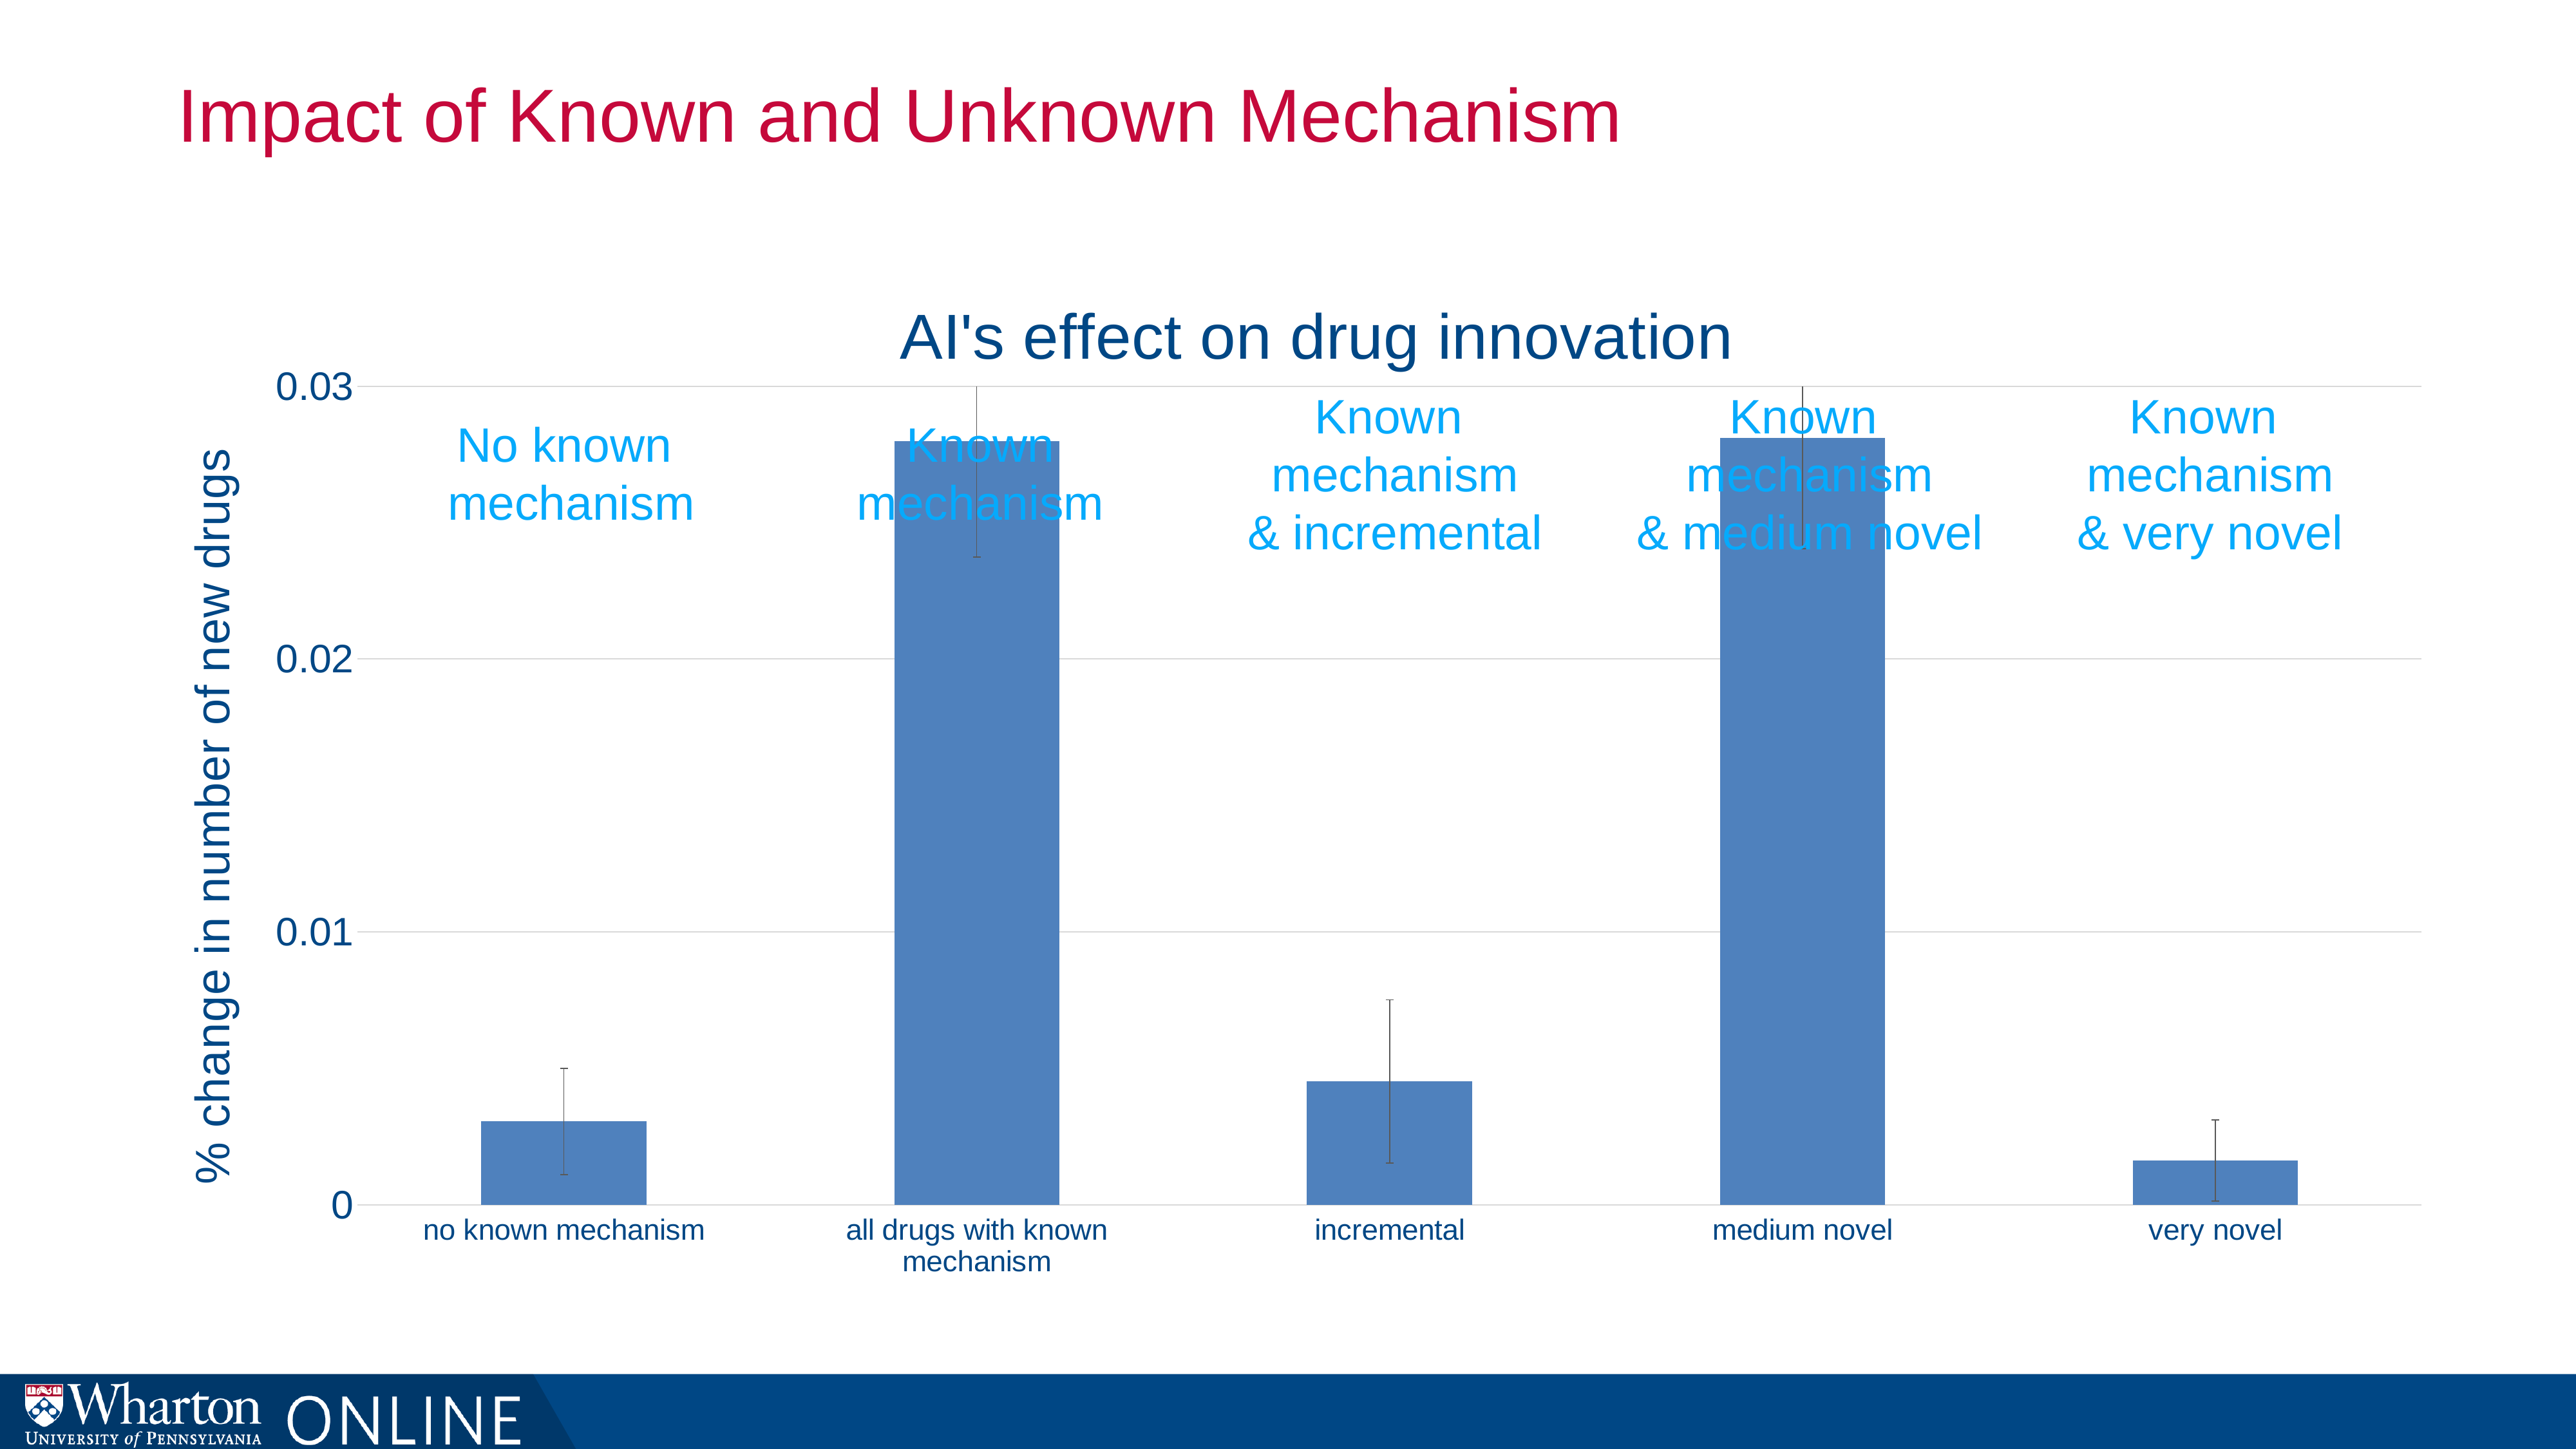

# Impact of Known and Unknown Mechanism

### Chart: AI's effect on drug innovation

| Category | Series1 |
|---|---|
| no known mechanism | 0.00305 |
| all drugs with known mechanism | 0.028 |
| incremental | 0.00452 |
| medium novel | 0.0281 |
| very novel | 0.00162 |
Known
mechanism
& incremental
Known
mechanism
& medium novel
Known
mechanism
& very novel
No known
mechanism
Known
mechanism